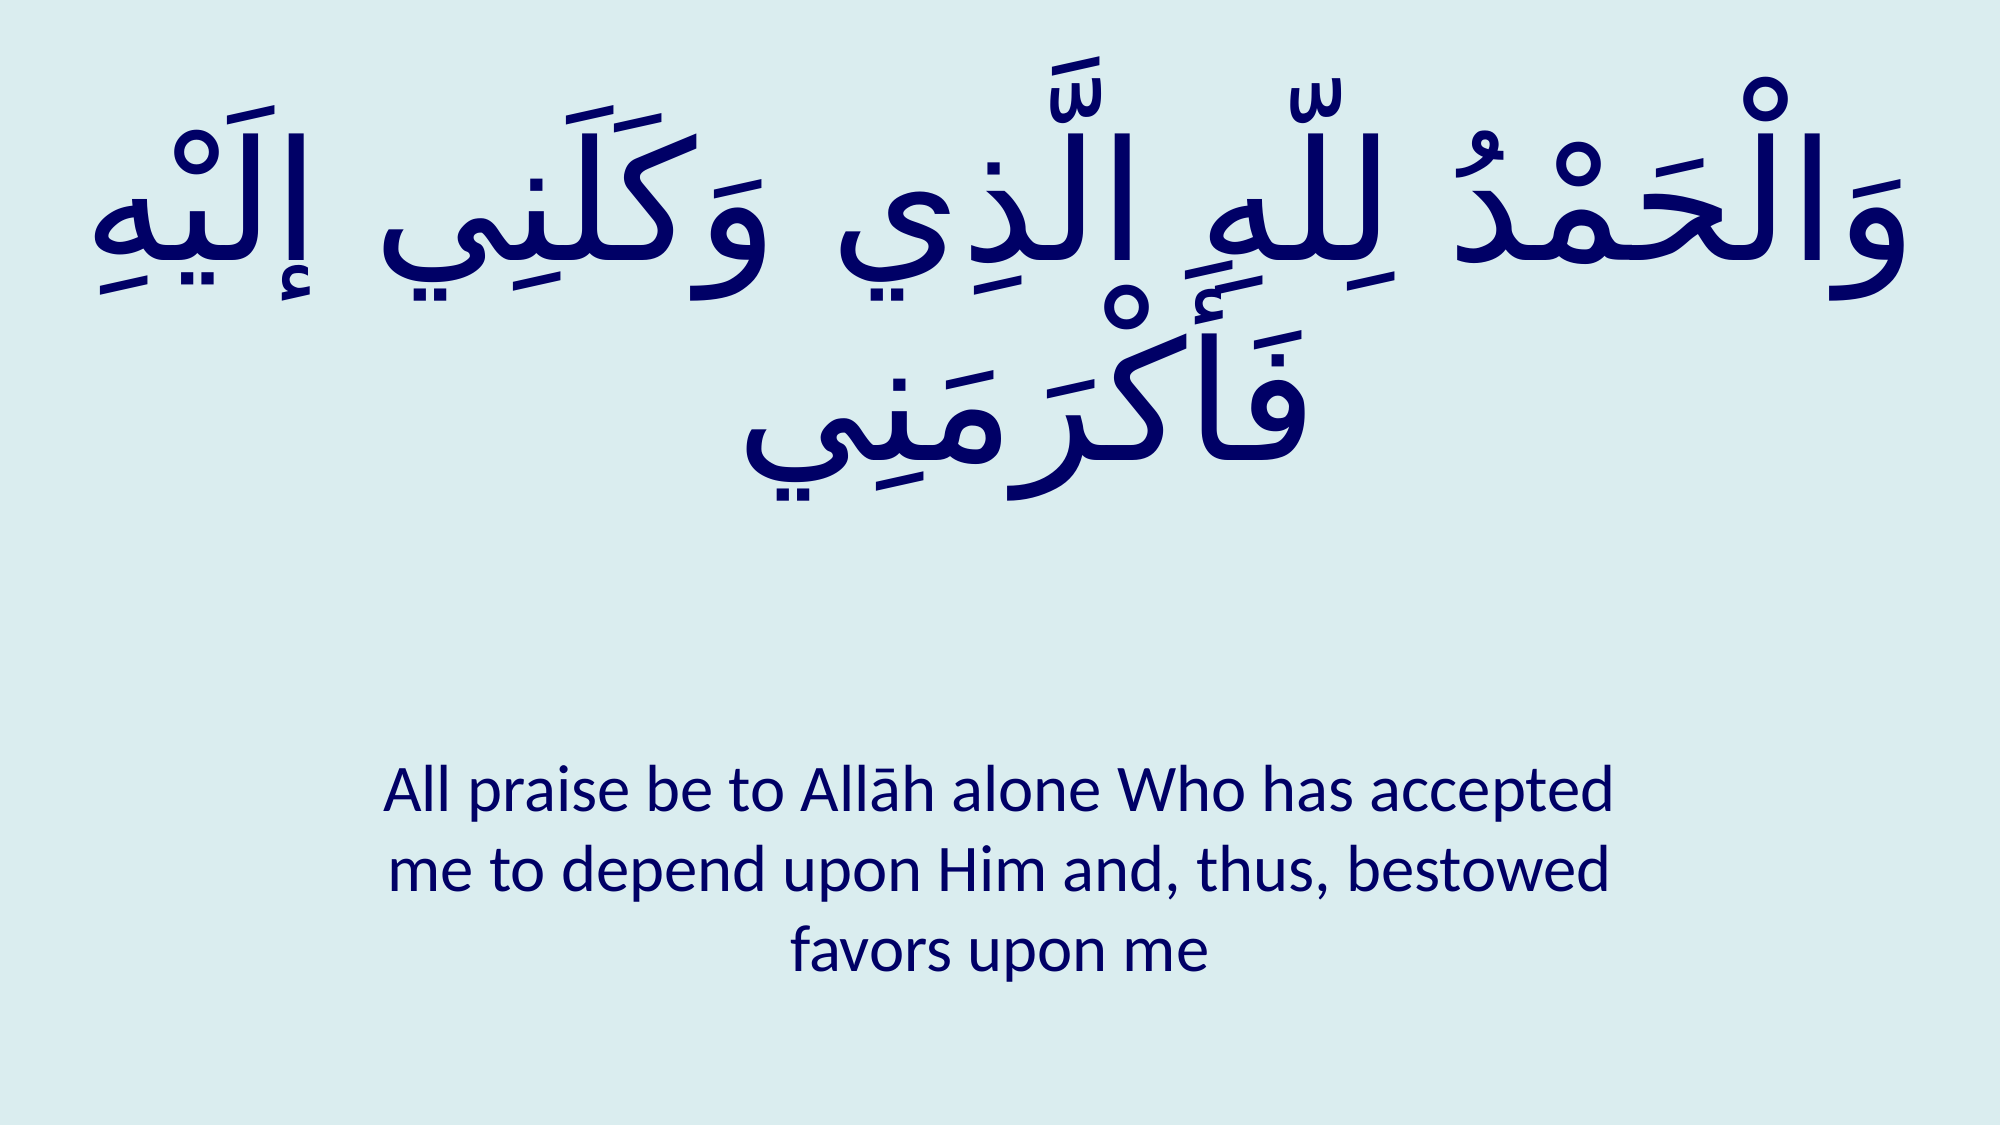

# وَالْحَمْدُ لِلّهِ الَّذِي وَكَلَنِي إلَيْهِ فَأَكْرَمَنِي
All praise be to Allāh alone Who has accepted me to depend upon Him and, thus, bestowed favors upon me